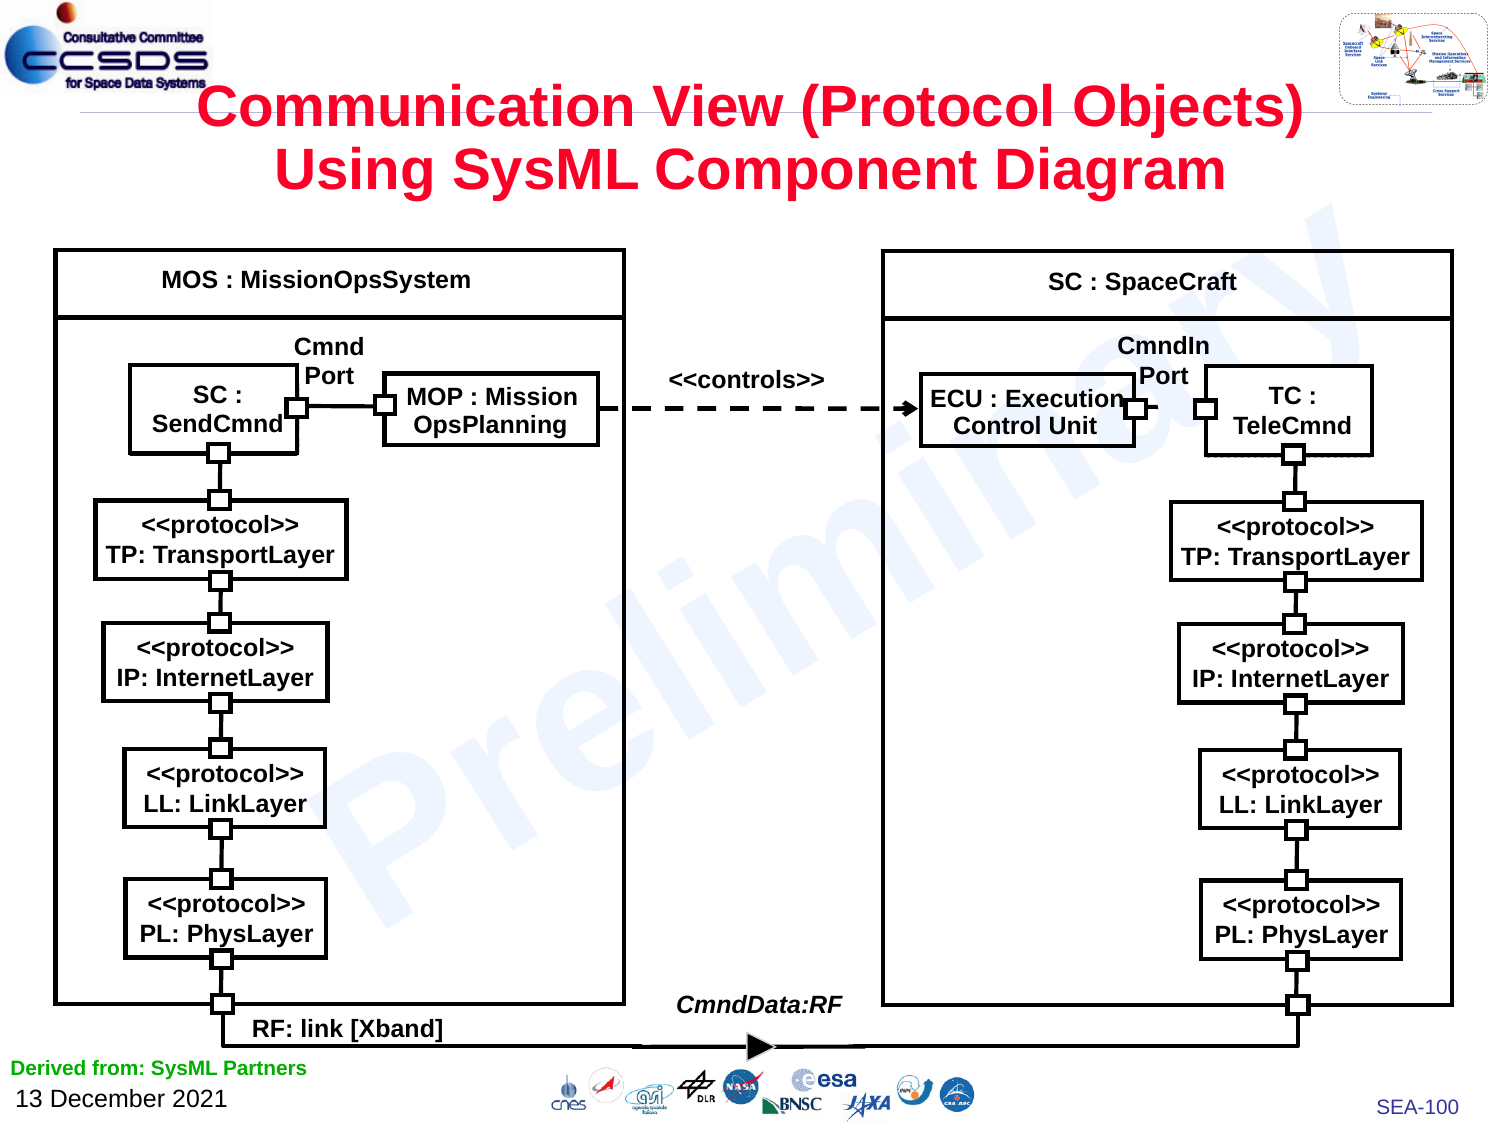

# Communication View (Protocol Objects) Using SysML Component Diagram

MOS : MissionOpsSystem
SC : SpaceCraft
CmndIn
Port
Cmnd
Port
<<controls>>

MOP : Mission

OpsPlanning

ECU : Execution

Control Unit
SC :
SendCmnd
TC :
TeleCmnd

Preliminary

<<protocol>>
TP: TransportLayer

<<protocol>>
TP: TransportLayer

<<protocol>>
IP: InternetLayer

<<protocol>>
IP: InternetLayer

<<protocol>>
LL: LinkLayer

<<protocol>>
LL: LinkLayer

<<protocol>>
PL: PhysLayer

<<protocol>>
PL: PhysLayer

CmndData:RF

RF: link [Xband]

Derived from: SysML Partners
13 December 2021